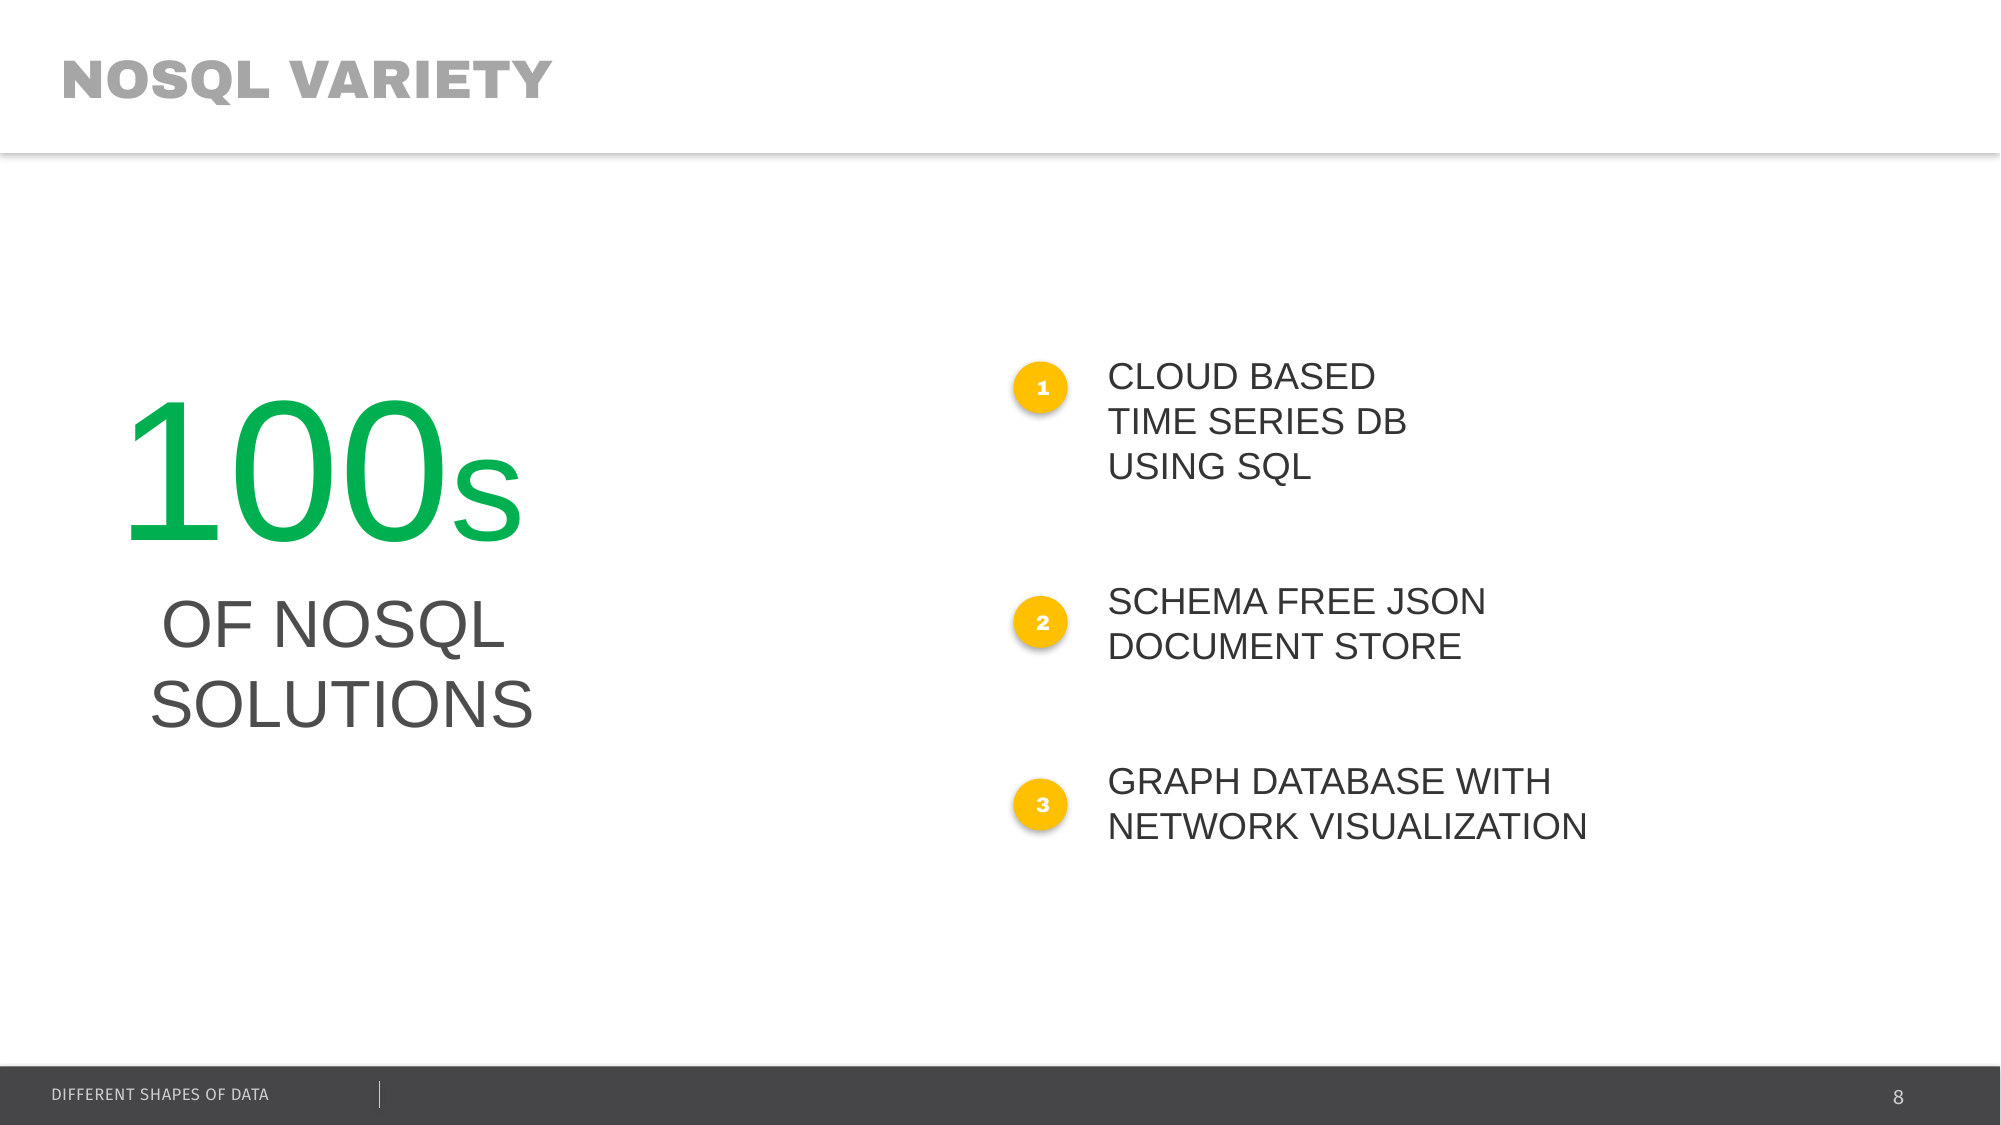

NOSQL VARIETY
100s
OF NOSQL
SOLUTIONS

CLOUD BASED
TIME SERIES DB
USING SQL

SCHEMA FREE JSON
DOCUMENT STORE

GRAPH DATABASE WITH
NETWORK VISUALIZATION
1
2
3